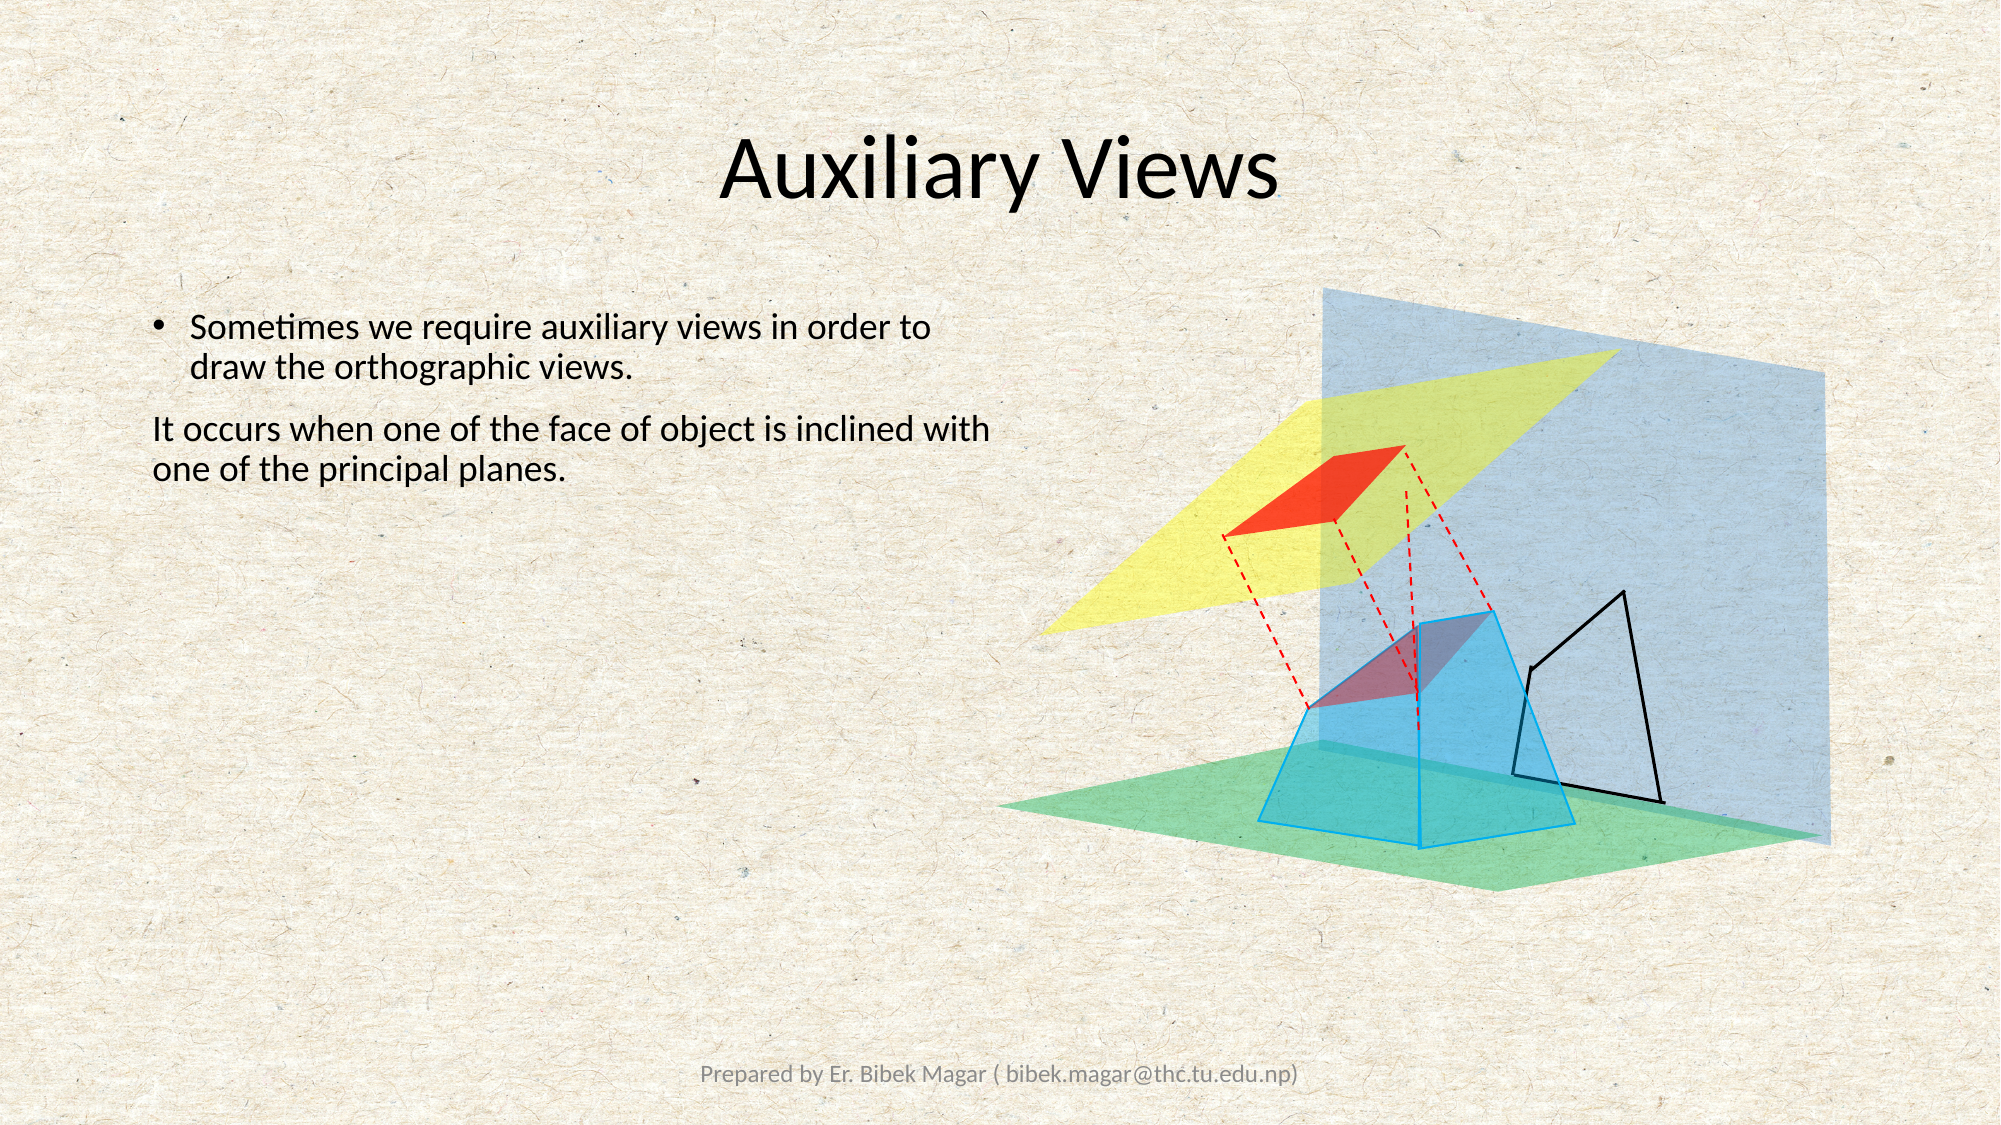

# Auxiliary Views

Sometimes we require auxiliary views in order to draw the orthographic views.
It occurs when one of the face of object is inclined with one of the principal planes.

Prepared by Er. Bibek Magar ( bibek.magar@thc.tu.edu.np)